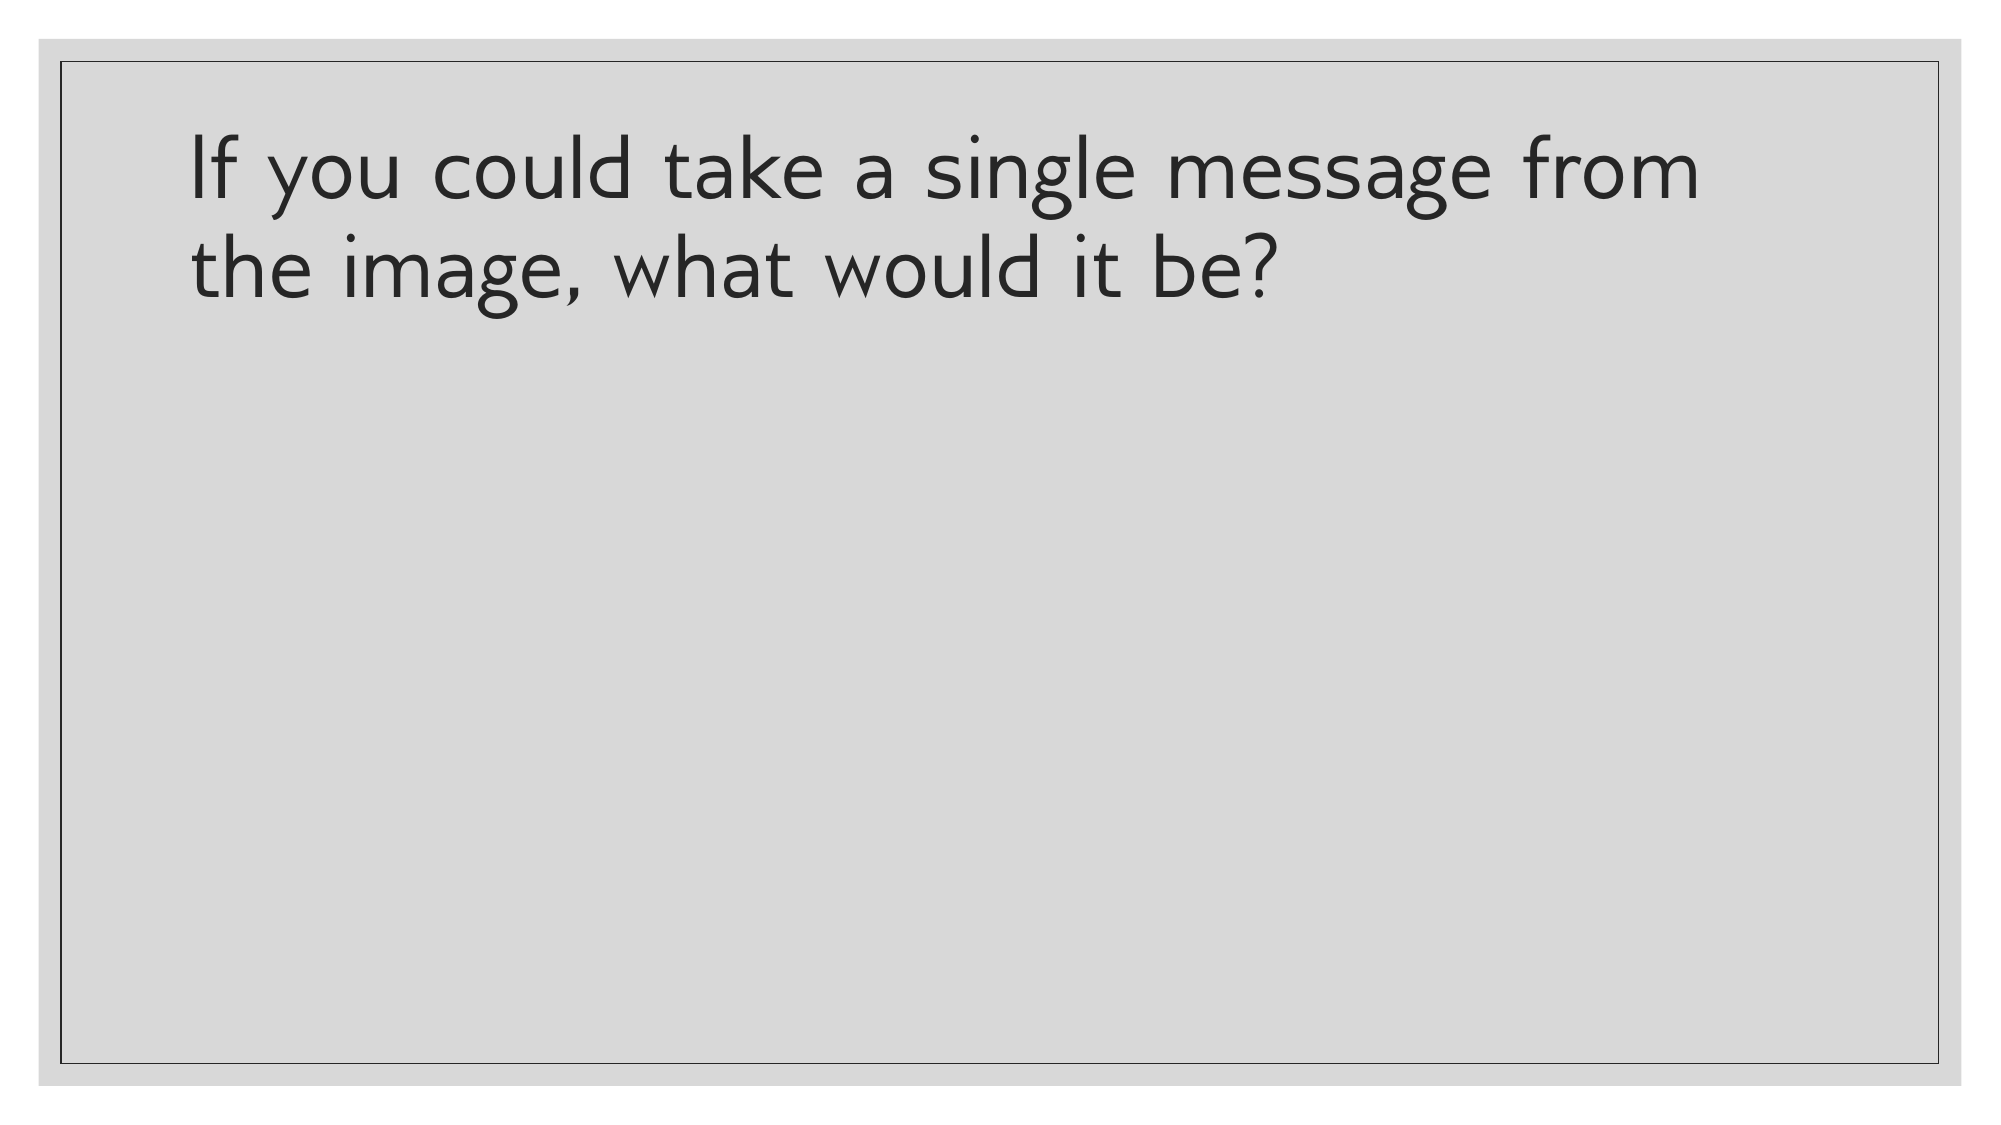

# If you could take a single message from the image, what would it be?